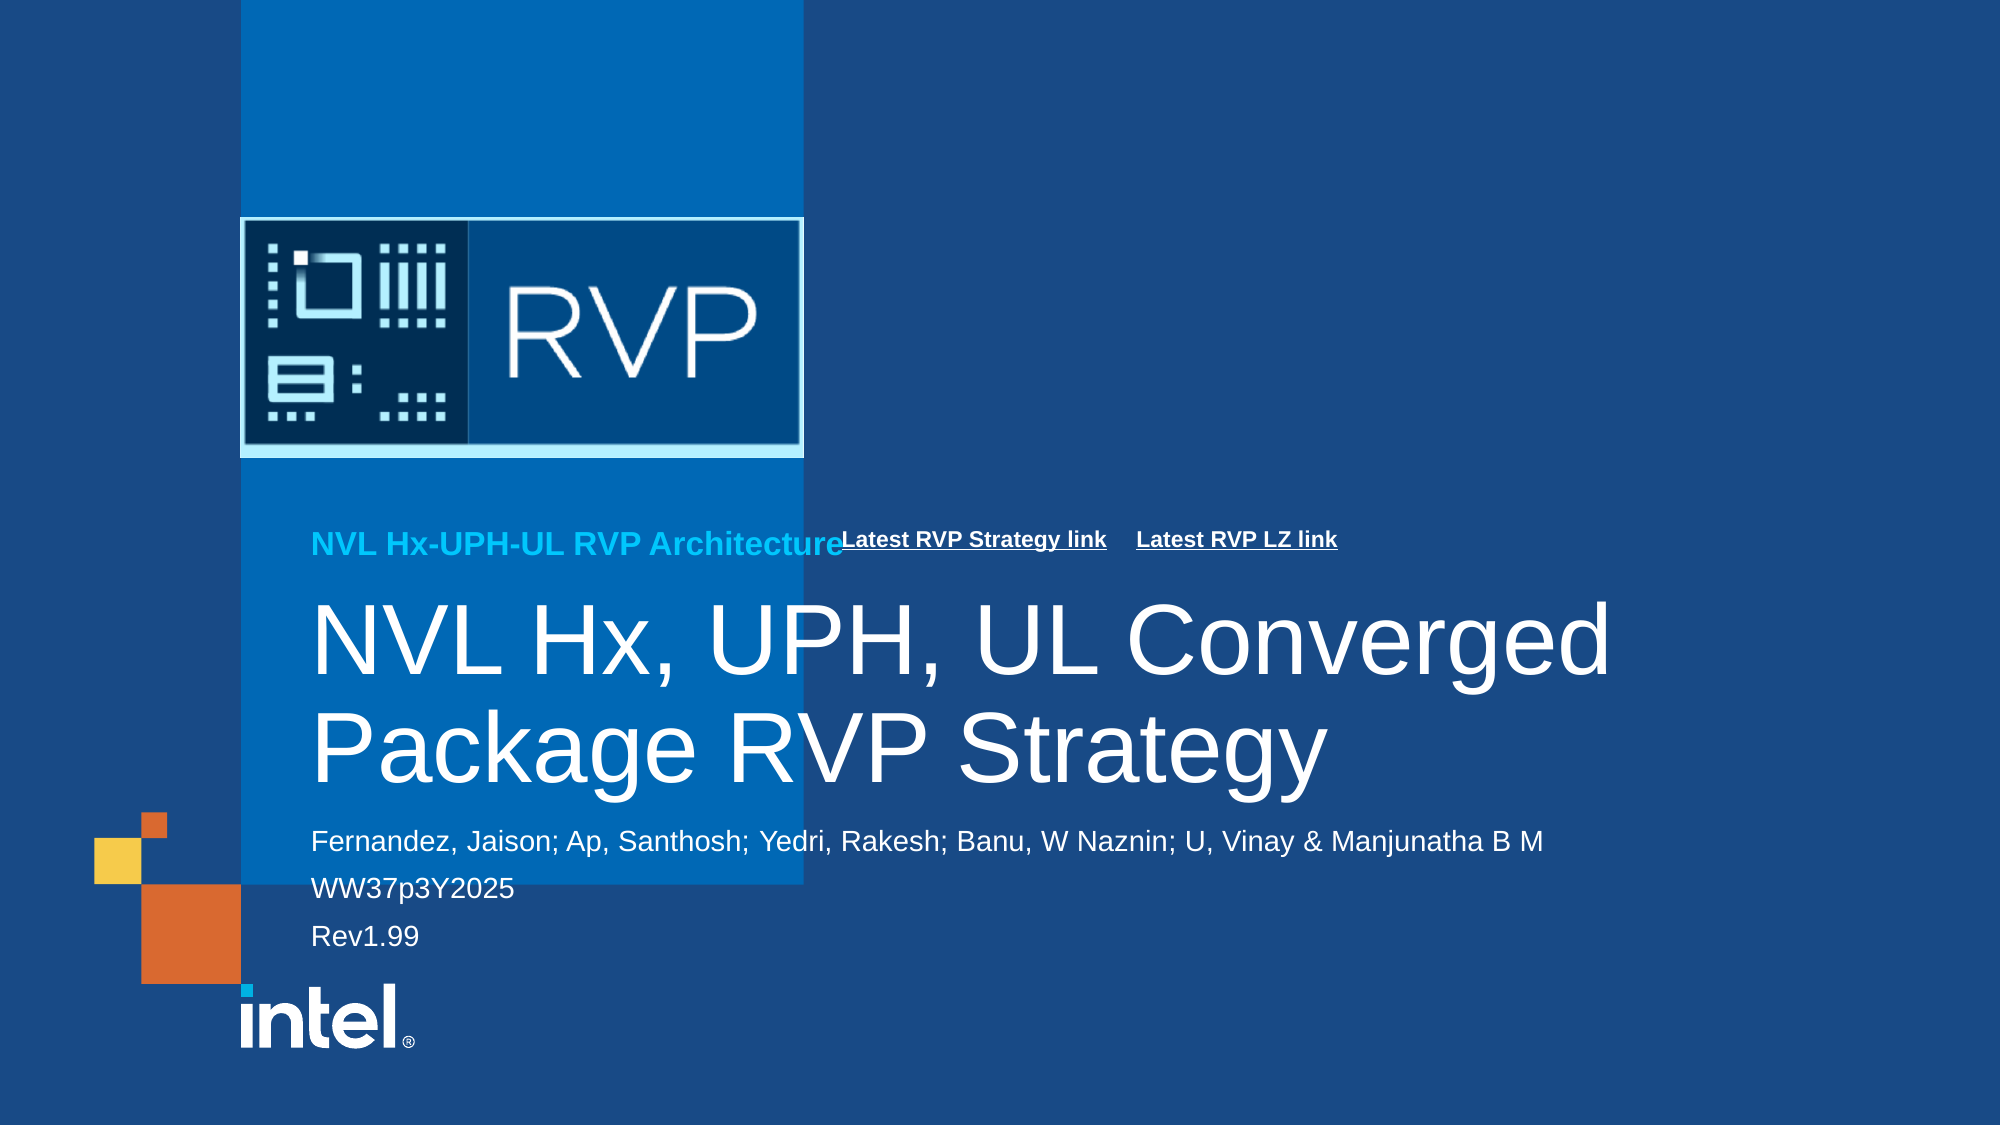

Latest RVP Strategy link
Latest RVP LZ link
NVL Hx-UPH-UL RVP Architecture
# NVL Hx, UPH, UL Converged Package RVP Strategy
Fernandez, Jaison; Ap, Santhosh; Yedri, Rakesh; Banu, W Naznin; U, Vinay & Manjunatha B M
WW37p3Y2025
Rev1.99